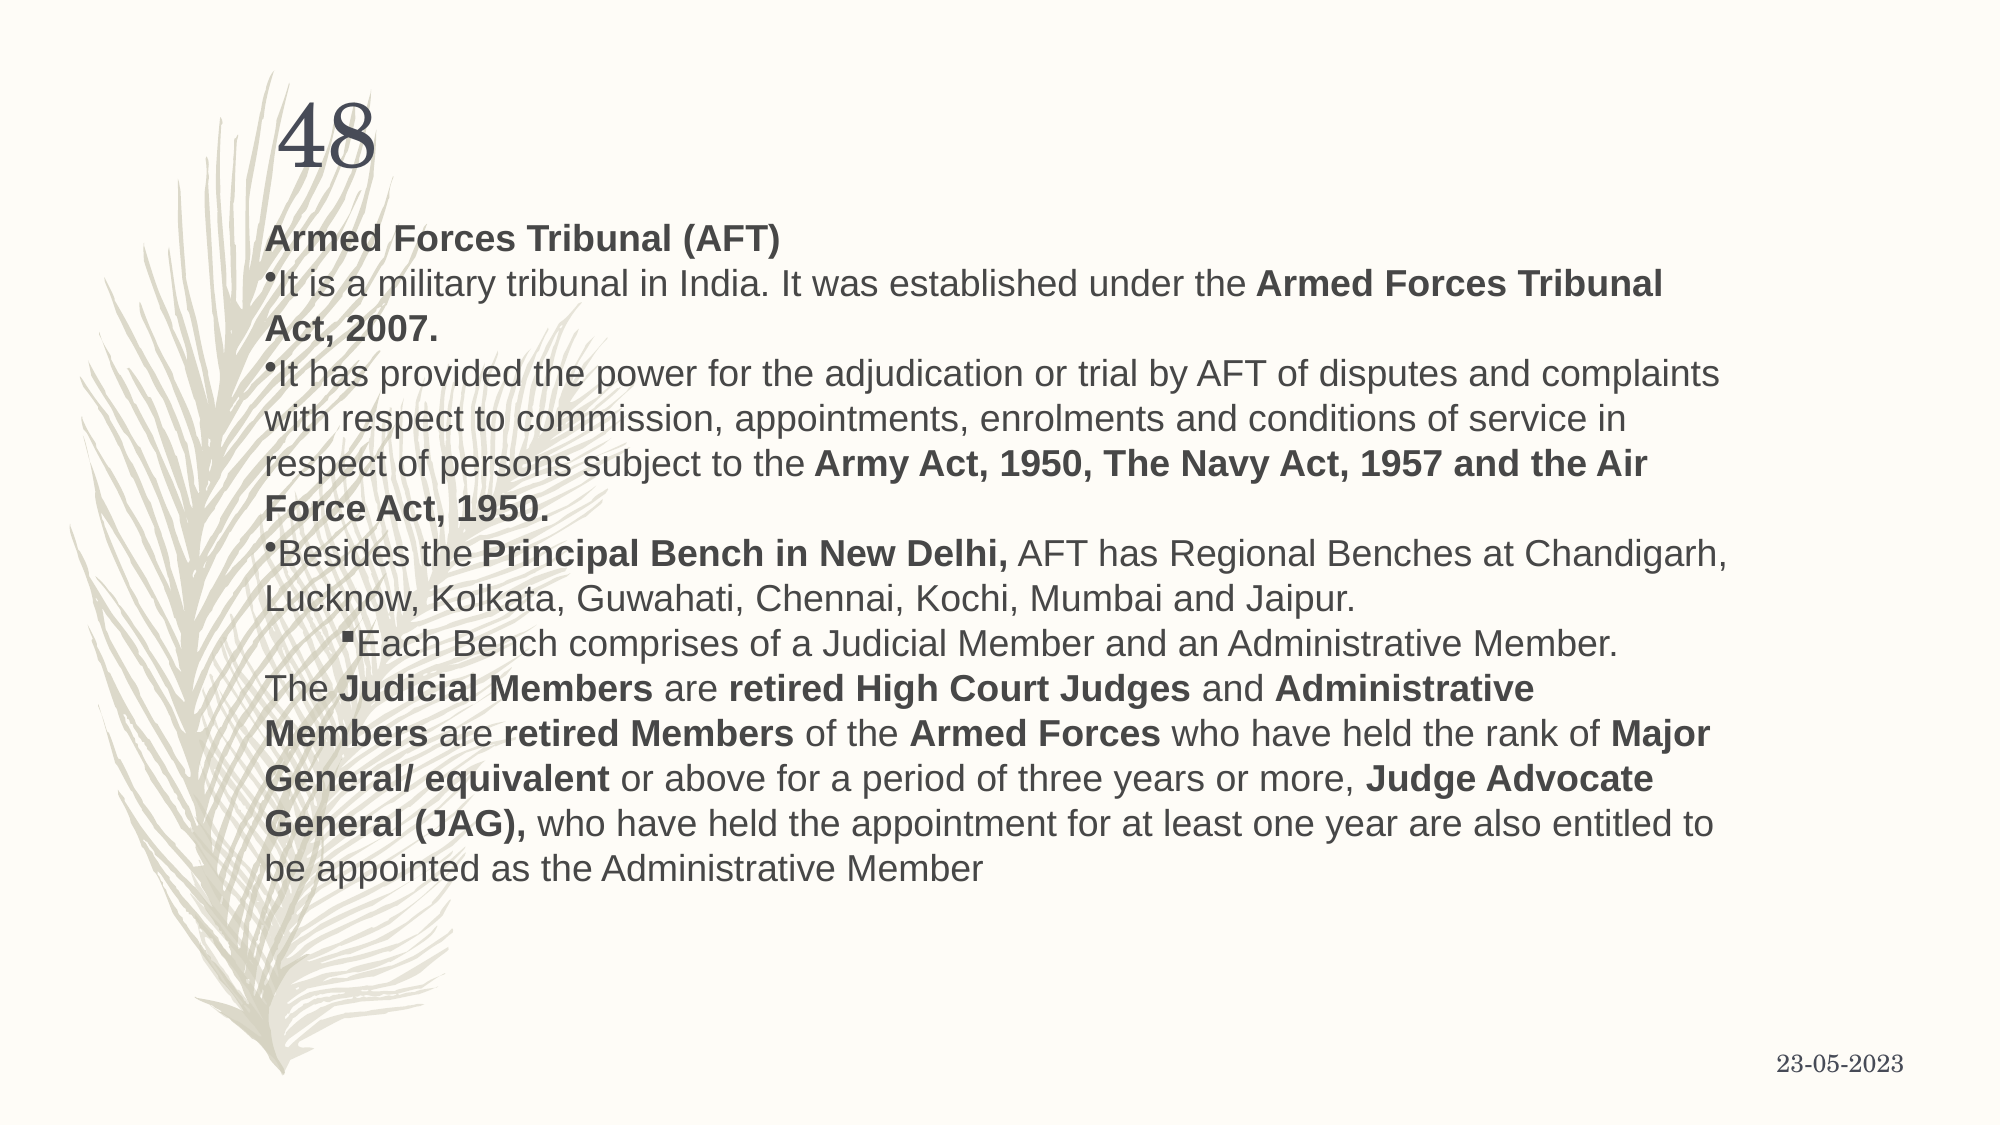

48
Armed Forces Tribunal (AFT)
It is a military tribunal in India. It was established under the Armed Forces Tribunal Act, 2007.
It has provided the power for the adjudication or trial by AFT of disputes and complaints with respect to commission, appointments, enrolments and conditions of service in respect of persons subject to the Army Act, 1950, The Navy Act, 1957 and the Air Force Act, 1950.
Besides the Principal Bench in New Delhi, AFT has Regional Benches at Chandigarh, Lucknow, Kolkata, Guwahati, Chennai, Kochi, Mumbai and Jaipur.
Each Bench comprises of a Judicial Member and an Administrative Member.
The Judicial Members are retired High Court Judges and Administrative Members are retired Members of the Armed Forces who have held the rank of Major General/ equivalent or above for a period of three years or more, Judge Advocate General (JAG), who have held the appointment for at least one year are also entitled to be appointed as the Administrative Member
23-05-2023